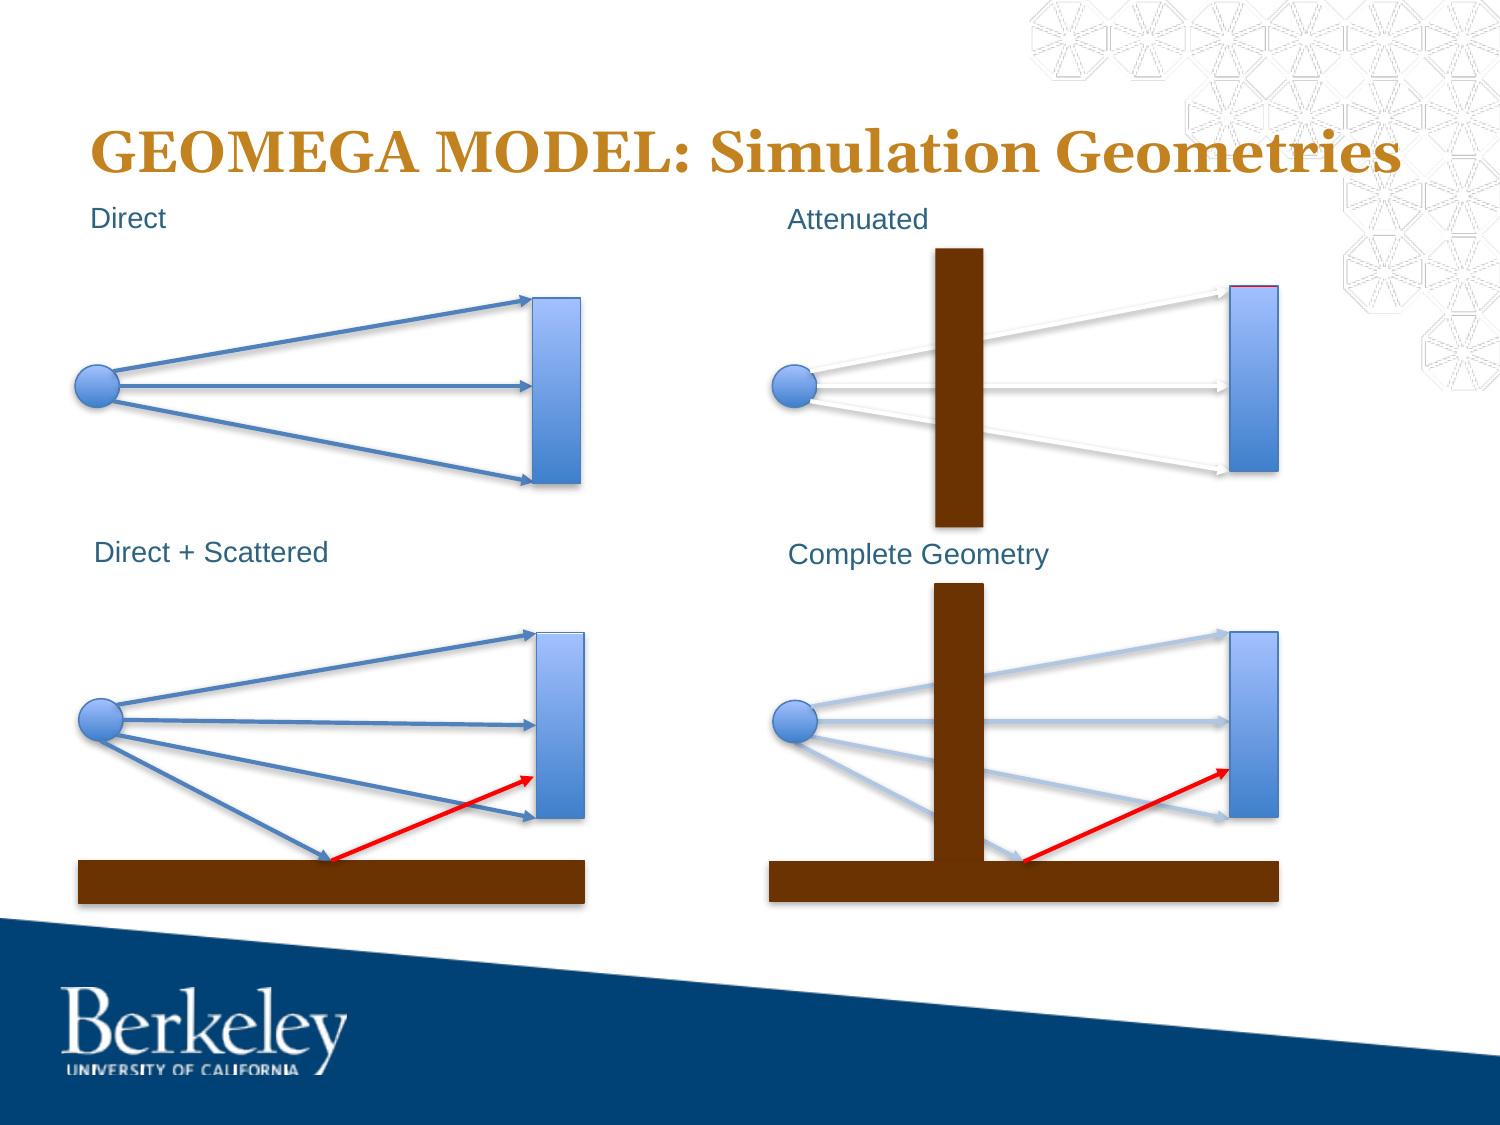

# GEOMEGA MODEL: Simulation Geometries
Direct
Attenuated

Direct + Scattered
Complete Geometry